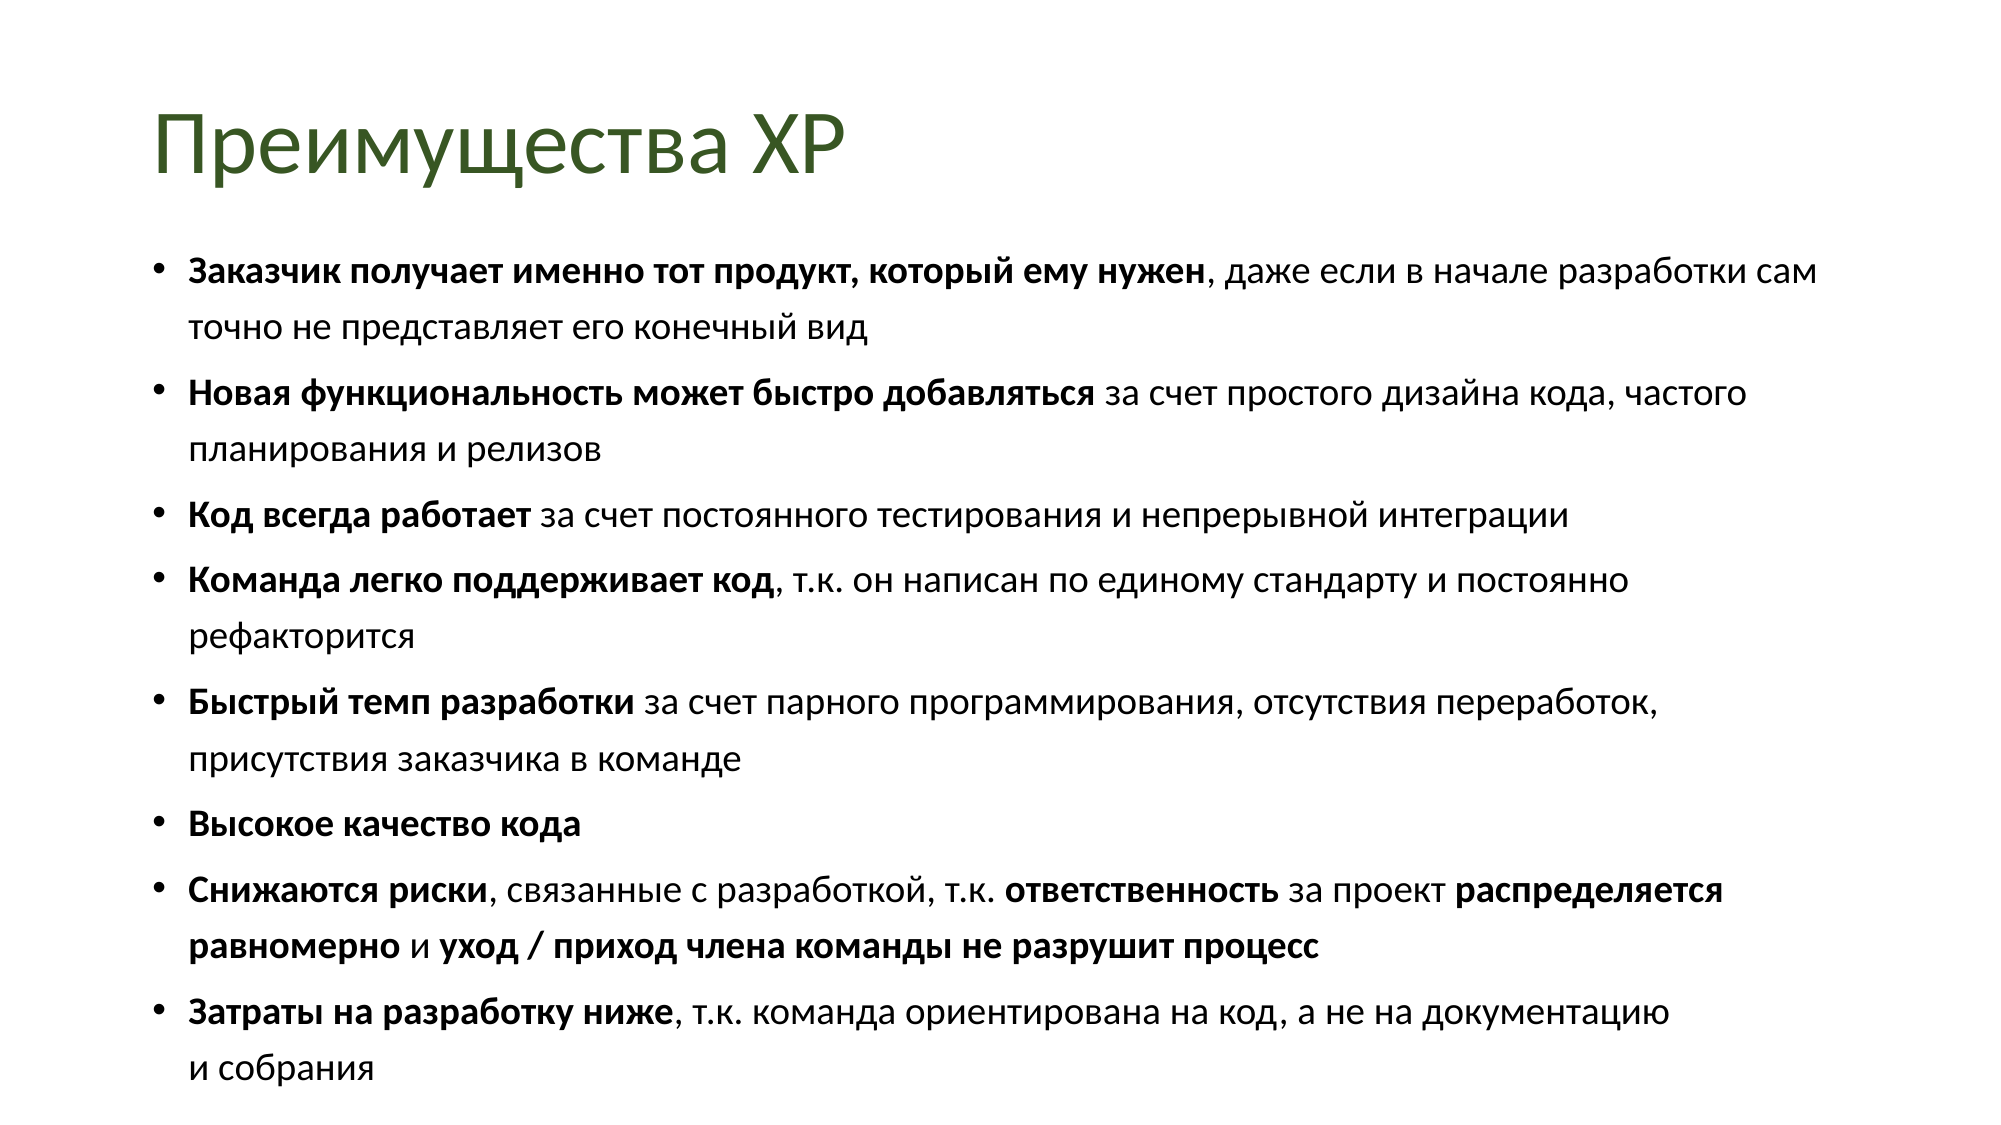

# Преимущества XP
Заказчик получает именно тот продукт, который ему нужен, даже если в начале разработки сам точно не представляет его конечный вид
Новая функциональность может быстро добавляться за счет простого дизайна кода, частого планирования и релизов
Код всегда работает за счет постоянного тестирования и непрерывной интеграции
Команда легко поддерживает код, т.к. он написан по единому стандарту и постоянно рефакторится
Быстрый темп разработки за счет парного программирования, отсутствия переработок, присутствия заказчика в команде
Высокое качество кода
Снижаются риски, связанные с разработкой, т.к. ответственность за проект распределяется равномерно и уход / приход члена команды не разрушит процесс
Затраты на разработку ниже, т.к. команда ориентирована на код, а не на документацию и собрания